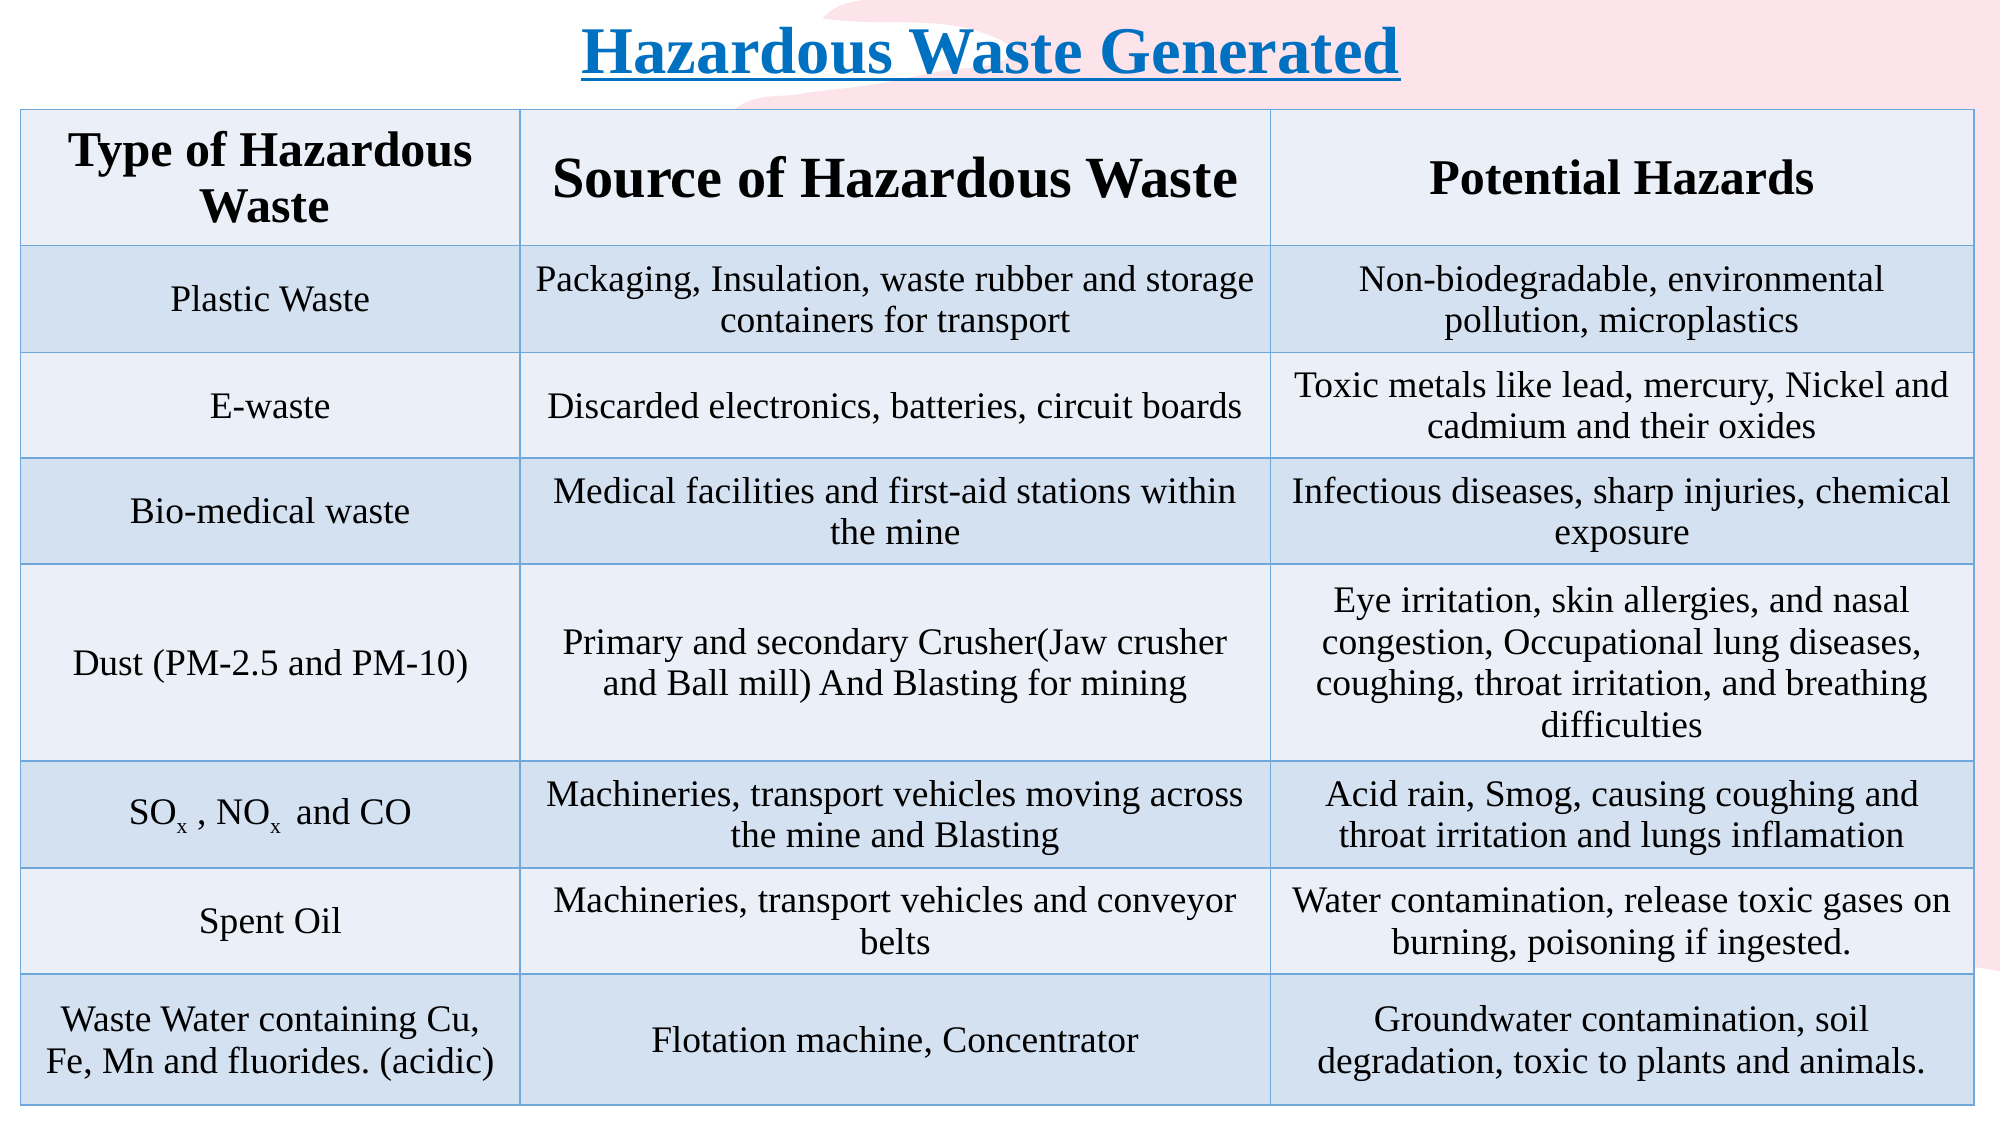

Hazardous Waste Generated
| Type of Hazardous Waste | Source of Hazardous Waste | Potential Hazards |
| --- | --- | --- |
| Plastic Waste | Packaging, Insulation, waste rubber and storage containers for transport | Non-biodegradable, environmental pollution, microplastics |
| E-waste | Discarded electronics, batteries, circuit boards | Toxic metals like lead, mercury, Nickel and cadmium and their oxides |
| Bio-medical waste | Medical facilities and first-aid stations within the mine | Infectious diseases, sharp injuries, chemical exposure |
| Dust (PM-2.5 and PM-10) | Primary and secondary Crusher(Jaw crusher and Ball mill) And Blasting for mining | Eye irritation, skin allergies, and nasal congestion, Occupational lung diseases, coughing, throat irritation, and breathing difficulties |
| SOx , NOx and CO | Machineries, transport vehicles moving across the mine and Blasting | Acid rain, Smog, causing coughing and throat irritation and lungs inflamation |
| Spent Oil | Machineries, transport vehicles and conveyor belts | Water contamination, release toxic gases on burning, poisoning if ingested. |
| Waste Water containing Cu, Fe, Mn and fluorides. (acidic) | Flotation machine, Concentrator | Groundwater contamination, soil degradation, toxic to plants and animals. |